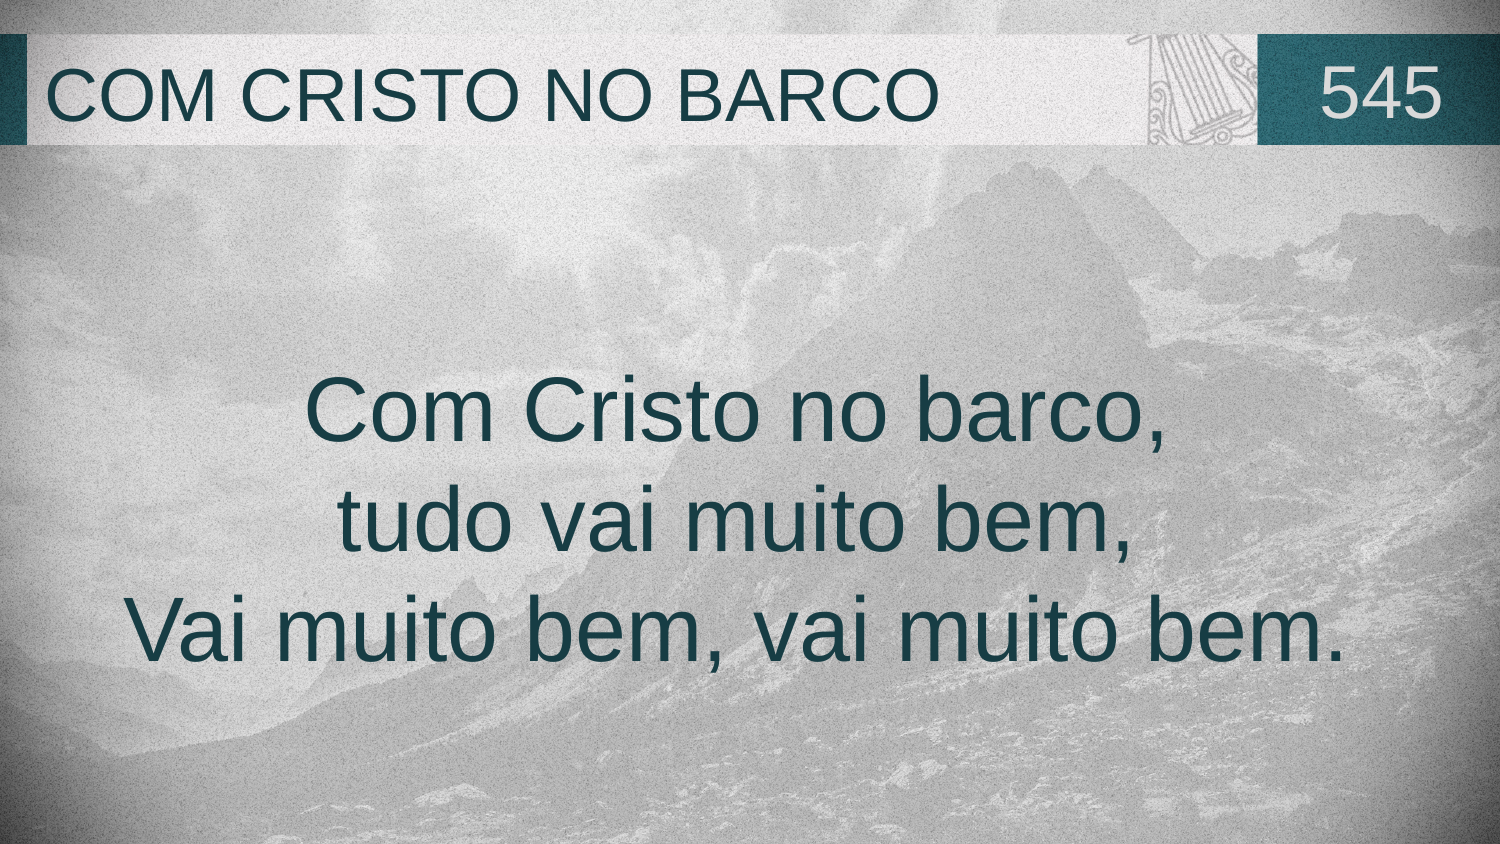

# COM CRISTO NO BARCO
545
Com Cristo no barco,
tudo vai muito bem,
Vai muito bem, vai muito bem.